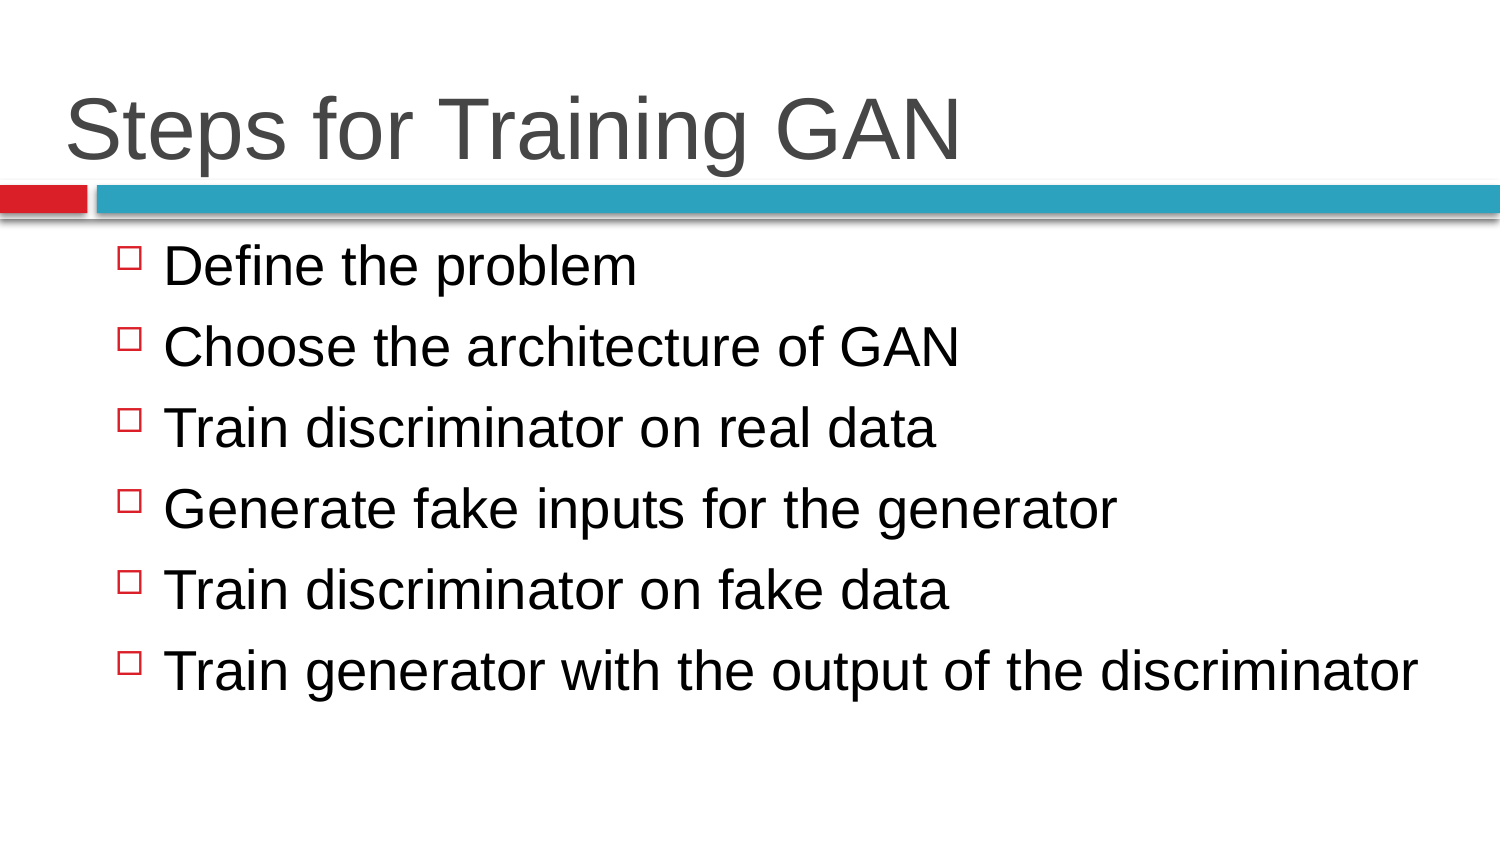

# Steps for Training GAN
Define the problem
Choose the architecture of GAN
Train discriminator on real data
Generate fake inputs for the generator
Train discriminator on fake data
Train generator with the output of the discriminator